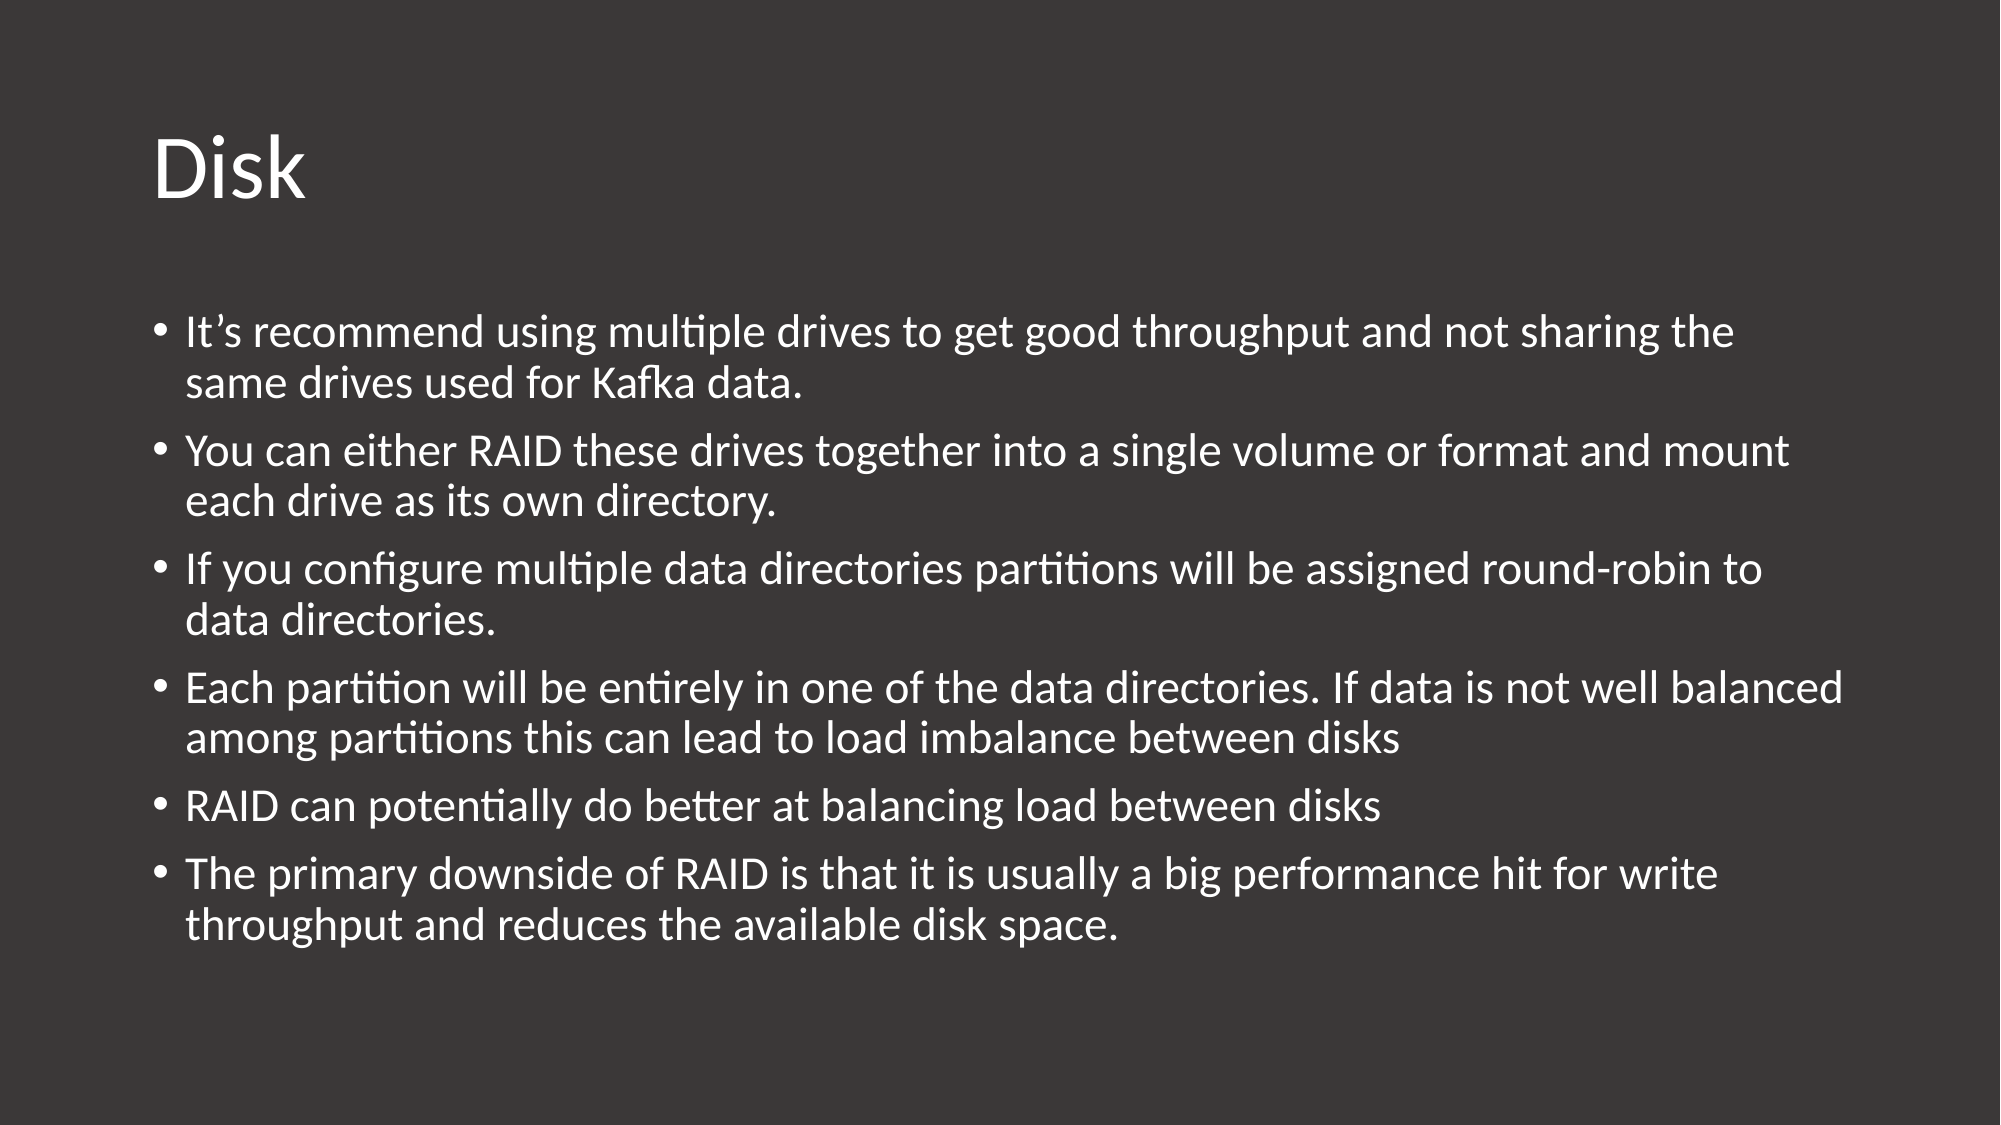

# Disk
It’s recommend using multiple drives to get good throughput and not sharing the same drives used for Kafka data.
You can either RAID these drives together into a single volume or format and mount each drive as its own directory.
If you configure multiple data directories partitions will be assigned round-robin to data directories.
Each partition will be entirely in one of the data directories. If data is not well balanced among partitions this can lead to load imbalance between disks
RAID can potentially do better at balancing load between disks
The primary downside of RAID is that it is usually a big performance hit for write throughput and reduces the available disk space.